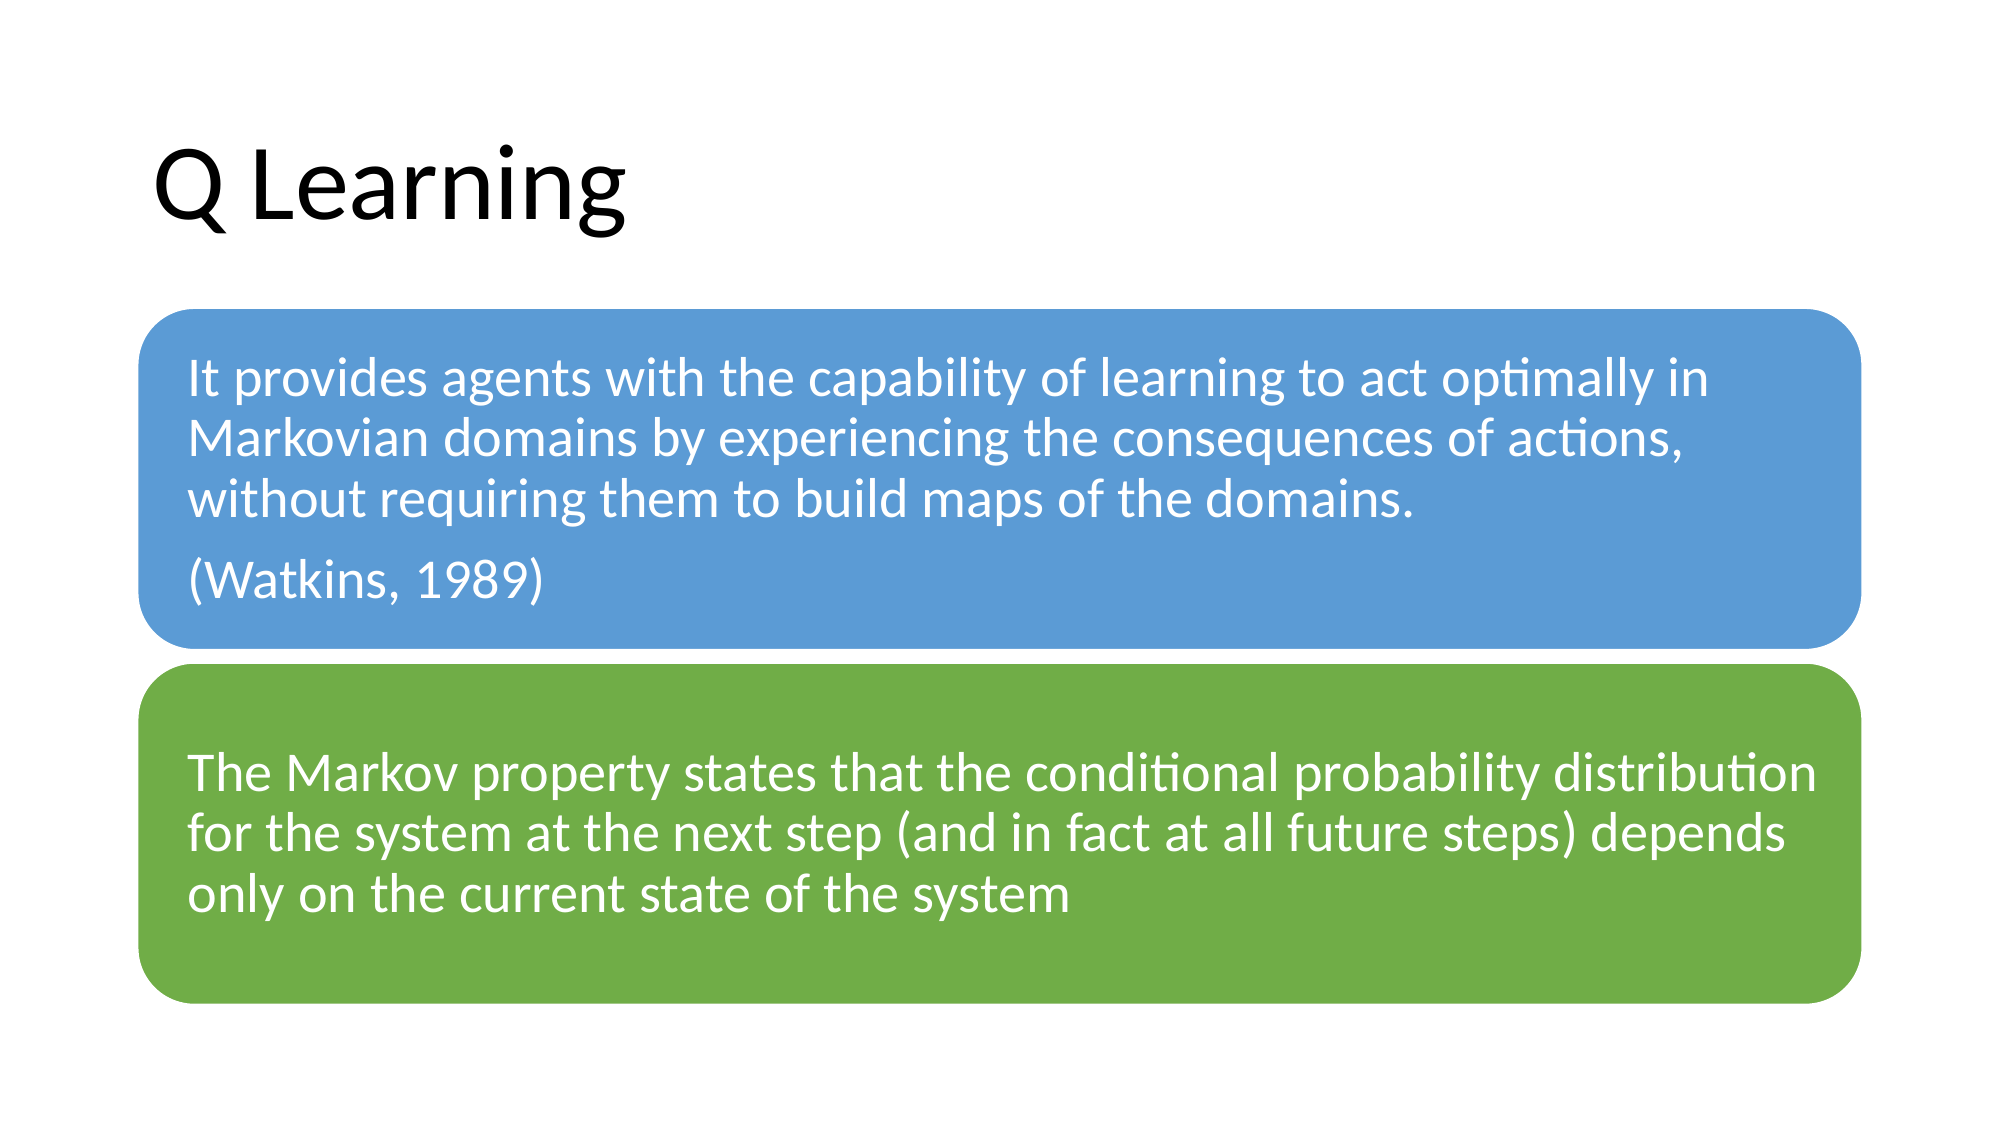

# Q Learning
It provides agents with the capability of learning to act optimally in Markovian domains by experiencing the consequences of actions, without requiring them to build maps of the domains.
(Watkins, 1989)
The Markov property states that the conditional probability distribution for the system at the next step (and in fact at all future steps) depends only on the current state of the system